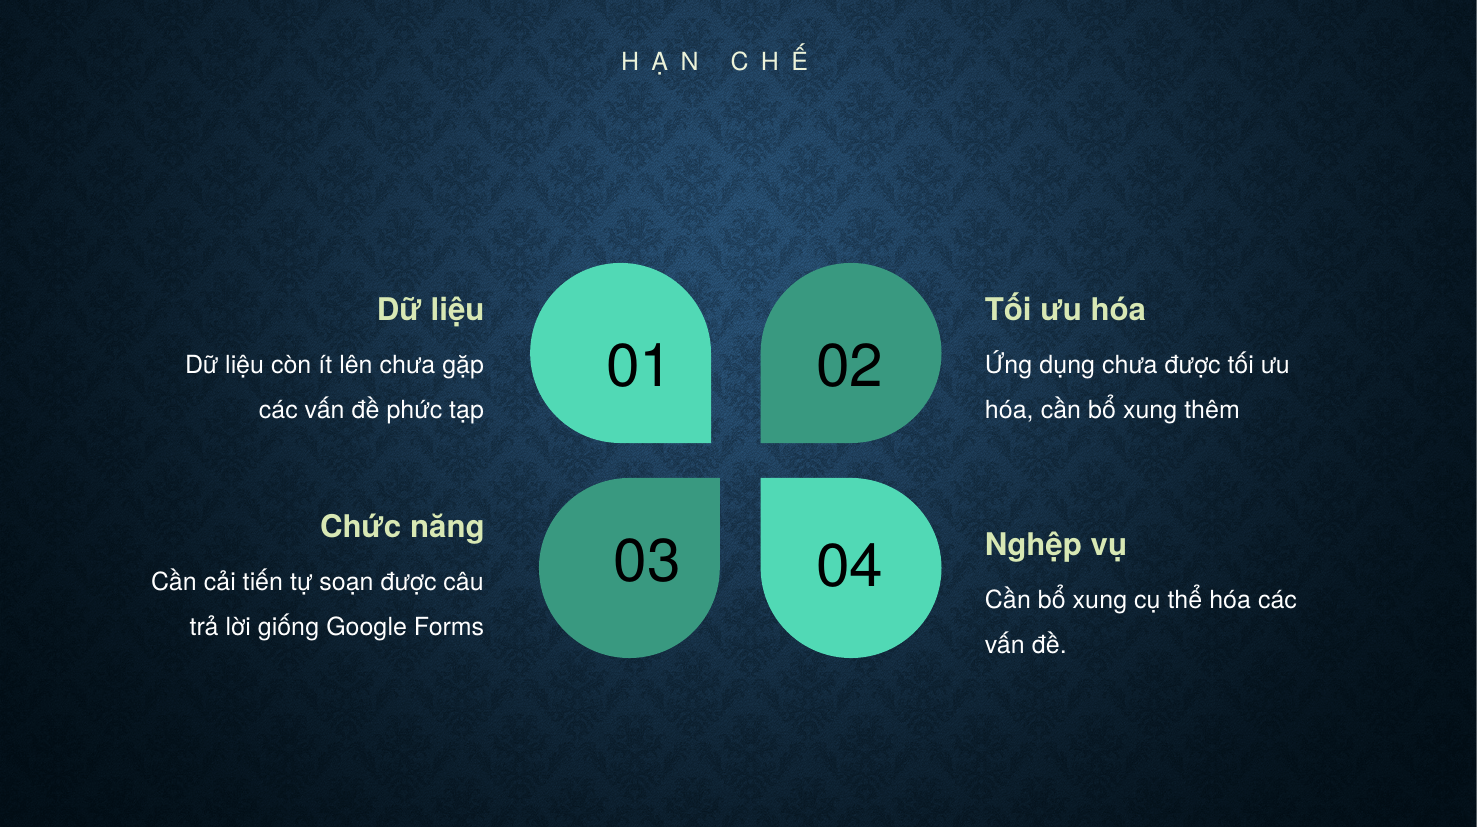

HẠN CHẾ
Dữ liệu
Dữ liệu còn ít lên chưa gặp các vấn đề phức tạp

01

02
Tối ưu hóa
Ứng dụng chưa được tối ưu hóa, cần bổ xung thêm

03

04
Chức năng
Cần cải tiến tự soạn được câu trả lời giống Google Forms
Nghệp vụ
Cần bổ xung cụ thể hóa các vấn đề.